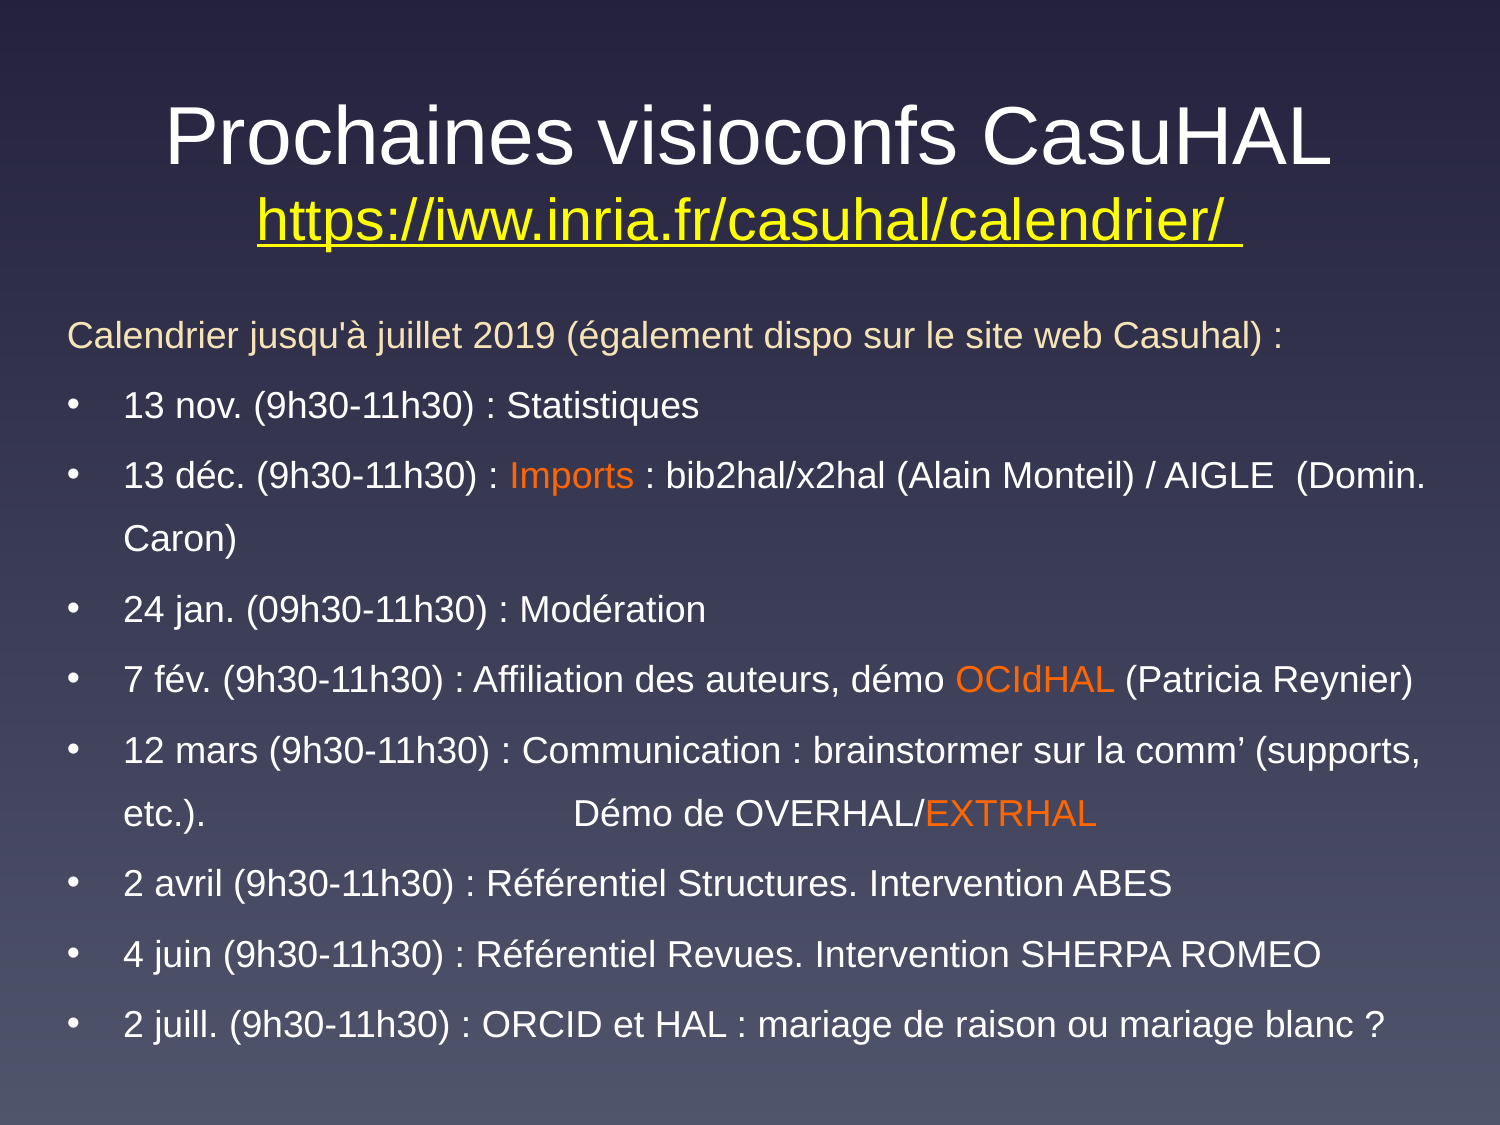

# Prochaines visioconfs CasuHAL https://iww.inria.fr/casuhal/calendrier/
Calendrier jusqu'à juillet 2019 (également dispo sur le site web Casuhal) :
13 nov. (9h30-11h30) : Statistiques
13 déc. (9h30-11h30) : Imports : bib2hal/x2hal (Alain Monteil) / AIGLE  (Domin. Caron)
24 jan. (09h30-11h30) : Modération
7 fév. (9h30-11h30) : Affiliation des auteurs, démo OCIdHAL (Patricia Reynier)
12 mars (9h30-11h30) : Communication : brainstormer sur la comm’ (supports, etc.). 			Démo de OVERHAL/EXTRHAL
2 avril (9h30-11h30) : Référentiel Structures. Intervention ABES
4 juin (9h30-11h30) : Référentiel Revues. Intervention SHERPA ROMEO
2 juill. (9h30-11h30) : ORCID et HAL : mariage de raison ou mariage blanc ?